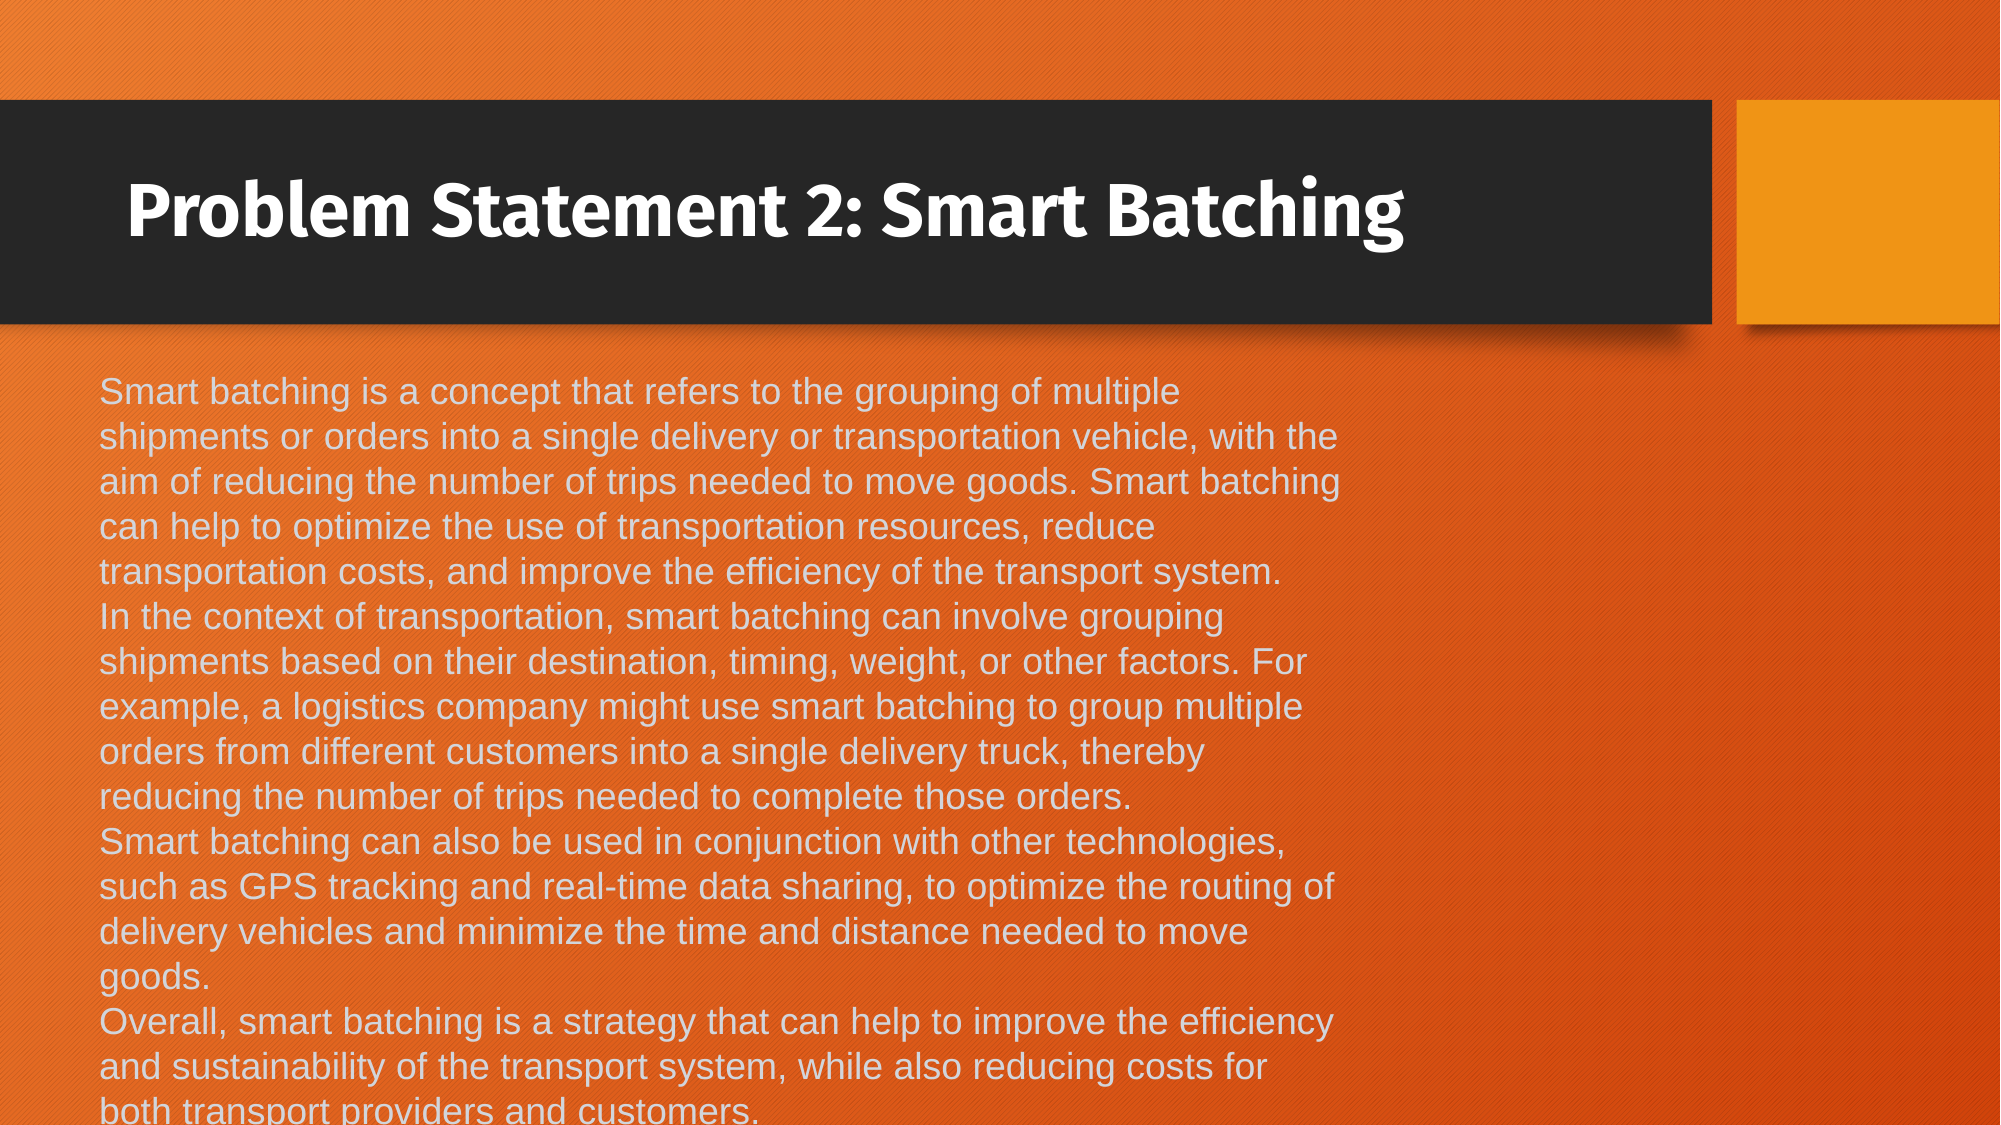

# Problem Statement 2: Smart Batching
Smart batching is a concept that refers to the grouping of multiple shipments or orders into a single delivery or transportation vehicle, with the aim of reducing the number of trips needed to move goods. Smart batching can help to optimize the use of transportation resources, reduce transportation costs, and improve the efficiency of the transport system.
In the context of transportation, smart batching can involve grouping shipments based on their destination, timing, weight, or other factors. For example, a logistics company might use smart batching to group multiple orders from different customers into a single delivery truck, thereby reducing the number of trips needed to complete those orders.
Smart batching can also be used in conjunction with other technologies, such as GPS tracking and real-time data sharing, to optimize the routing of delivery vehicles and minimize the time and distance needed to move goods.
Overall, smart batching is a strategy that can help to improve the efficiency and sustainability of the transport system, while also reducing costs for both transport providers and customers.